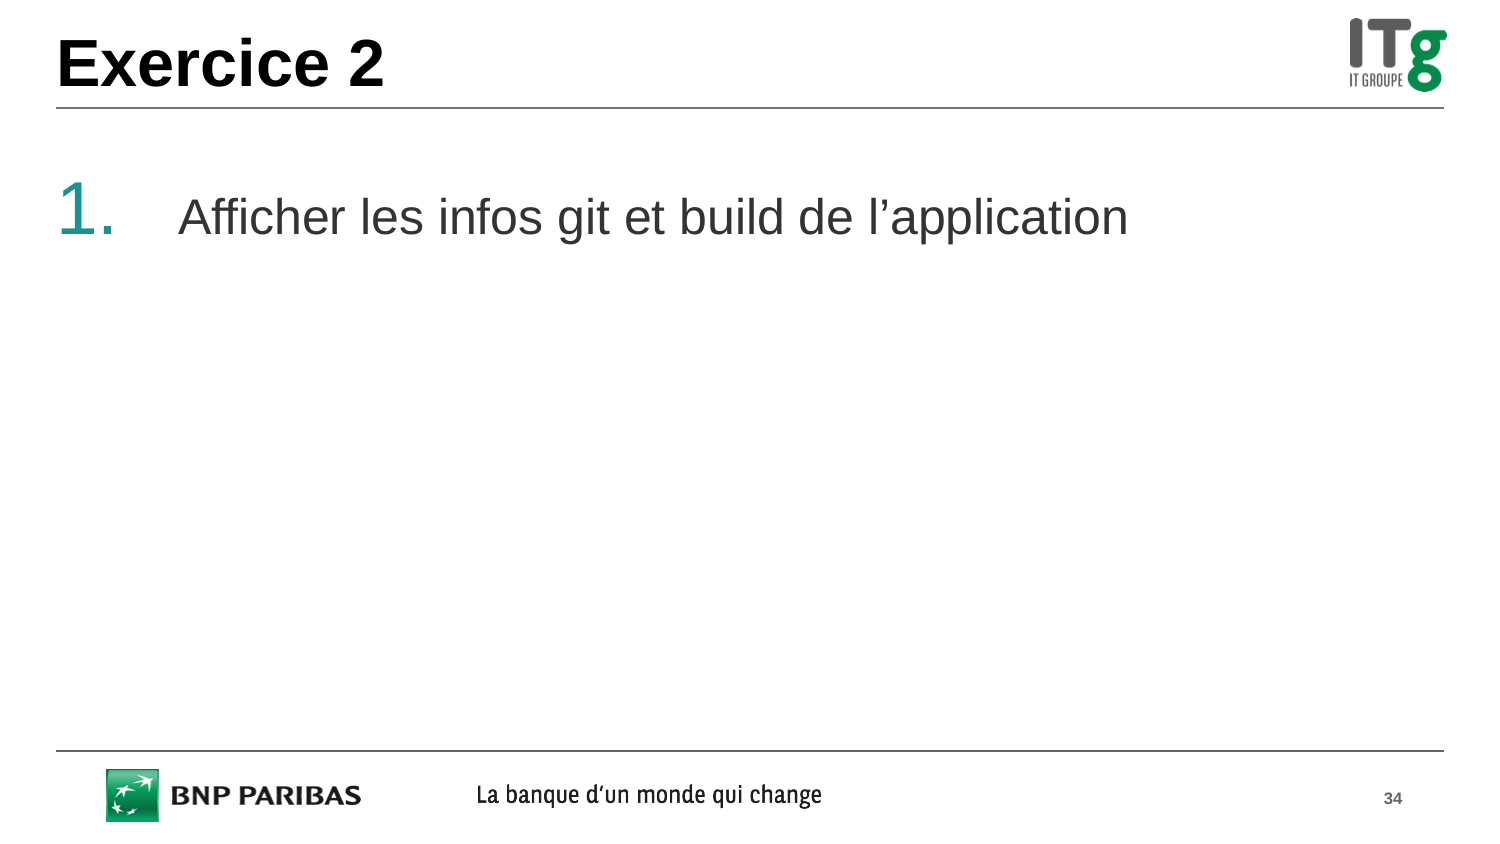

# Exercice 2
Afficher les infos git et build de l’application
34